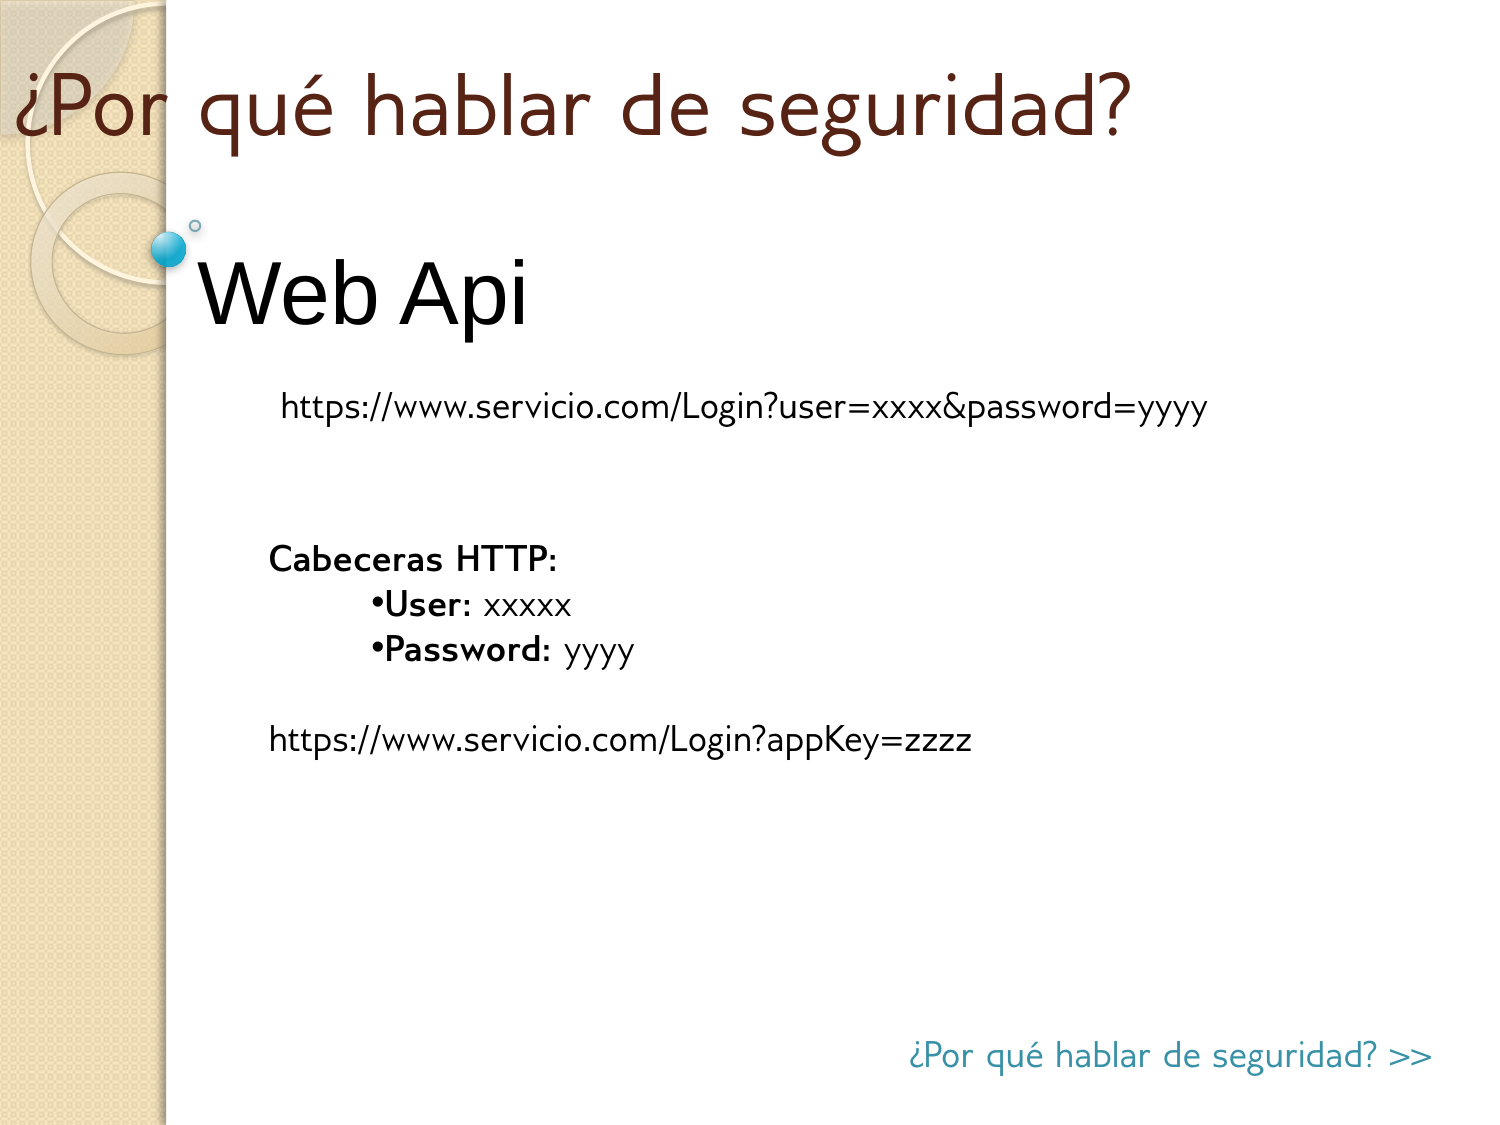

¿Por qué hablar de seguridad?
# Web Api
https://www.servicio.com/Login?user=xxxx&password=yyyy
Cabeceras HTTP:
User: xxxxx
Password: yyyy

https://www.servicio.com/Login?appKey=zzzz
¿Por qué hablar de seguridad? >>